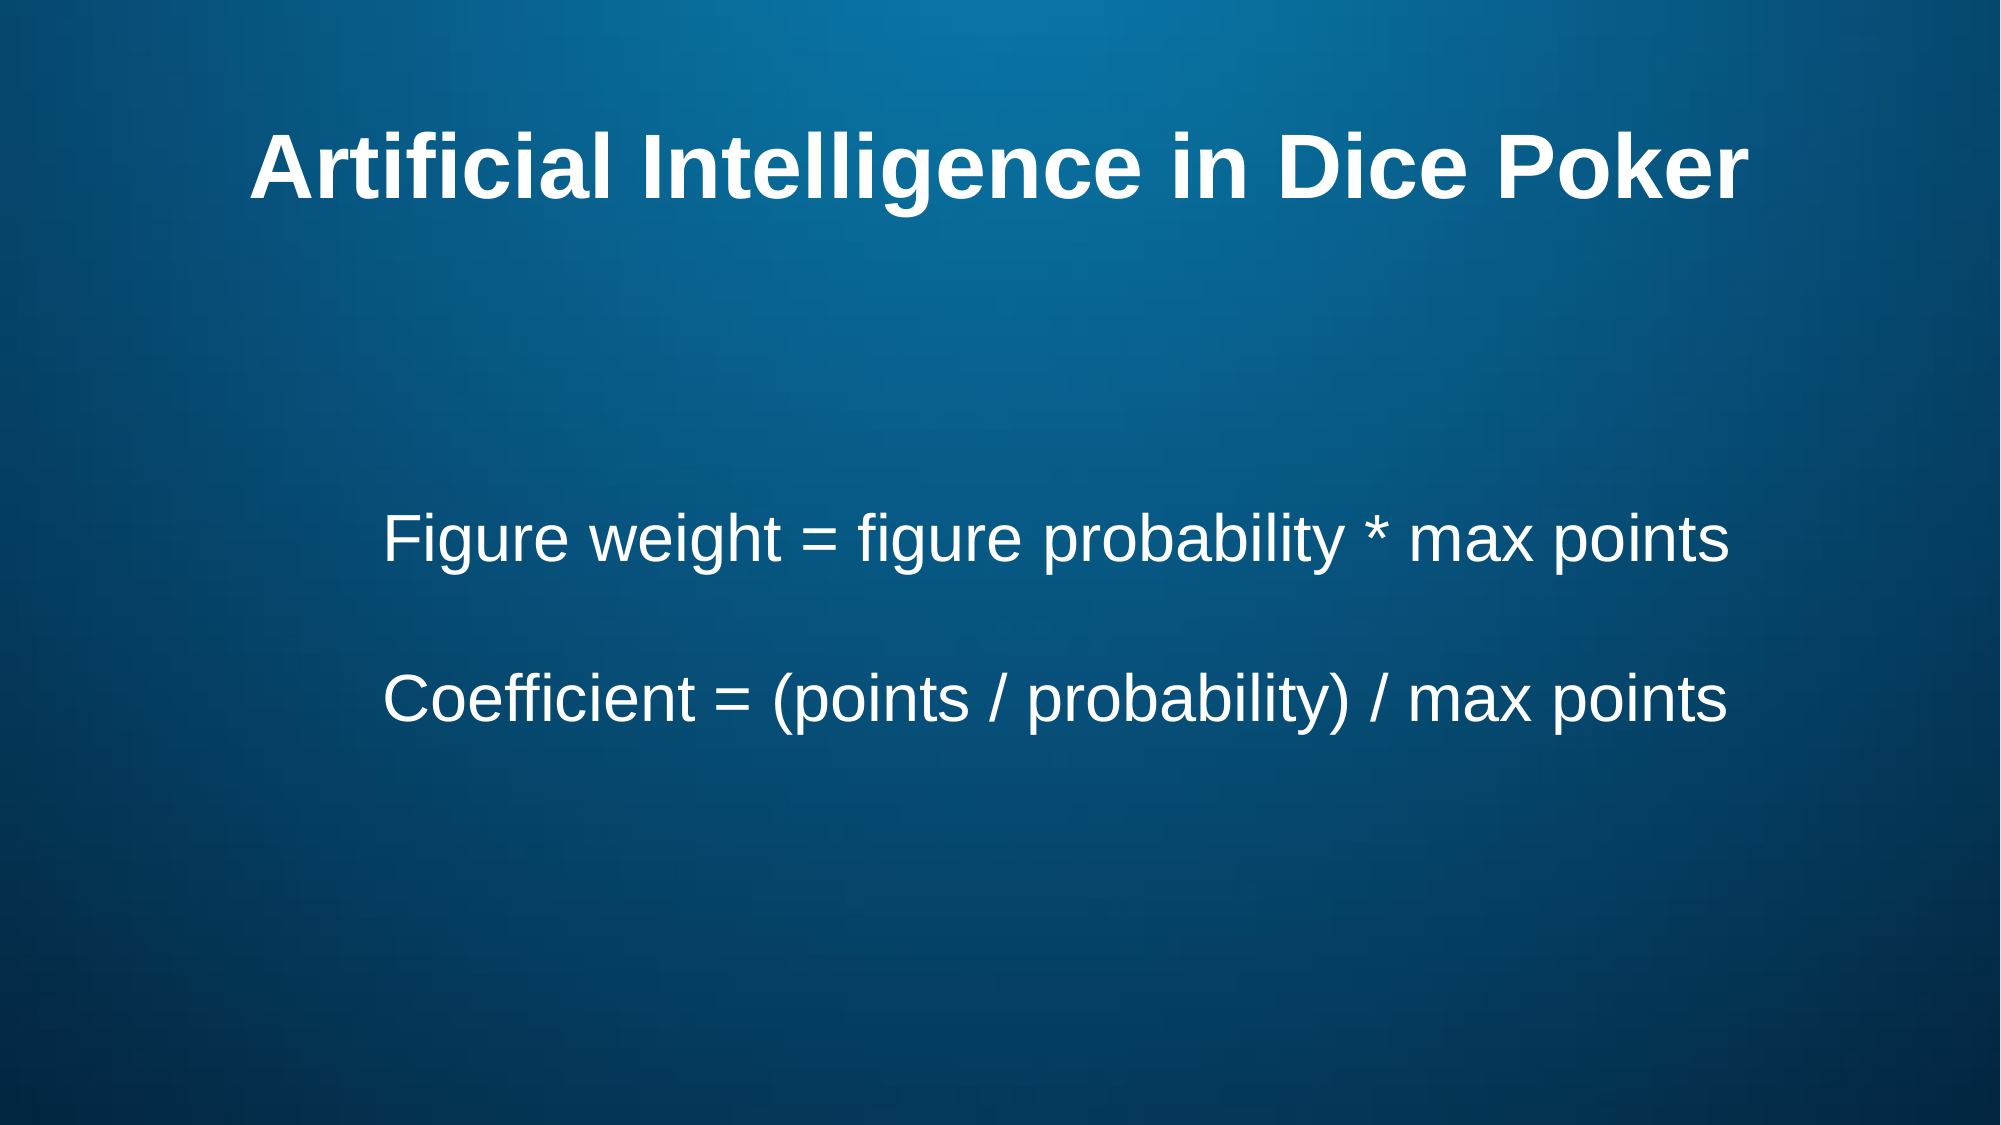

# Artificial Intelligence in Dice Poker
Figure weight = figure probability * max points

Coefficient = (points / probability) / max points